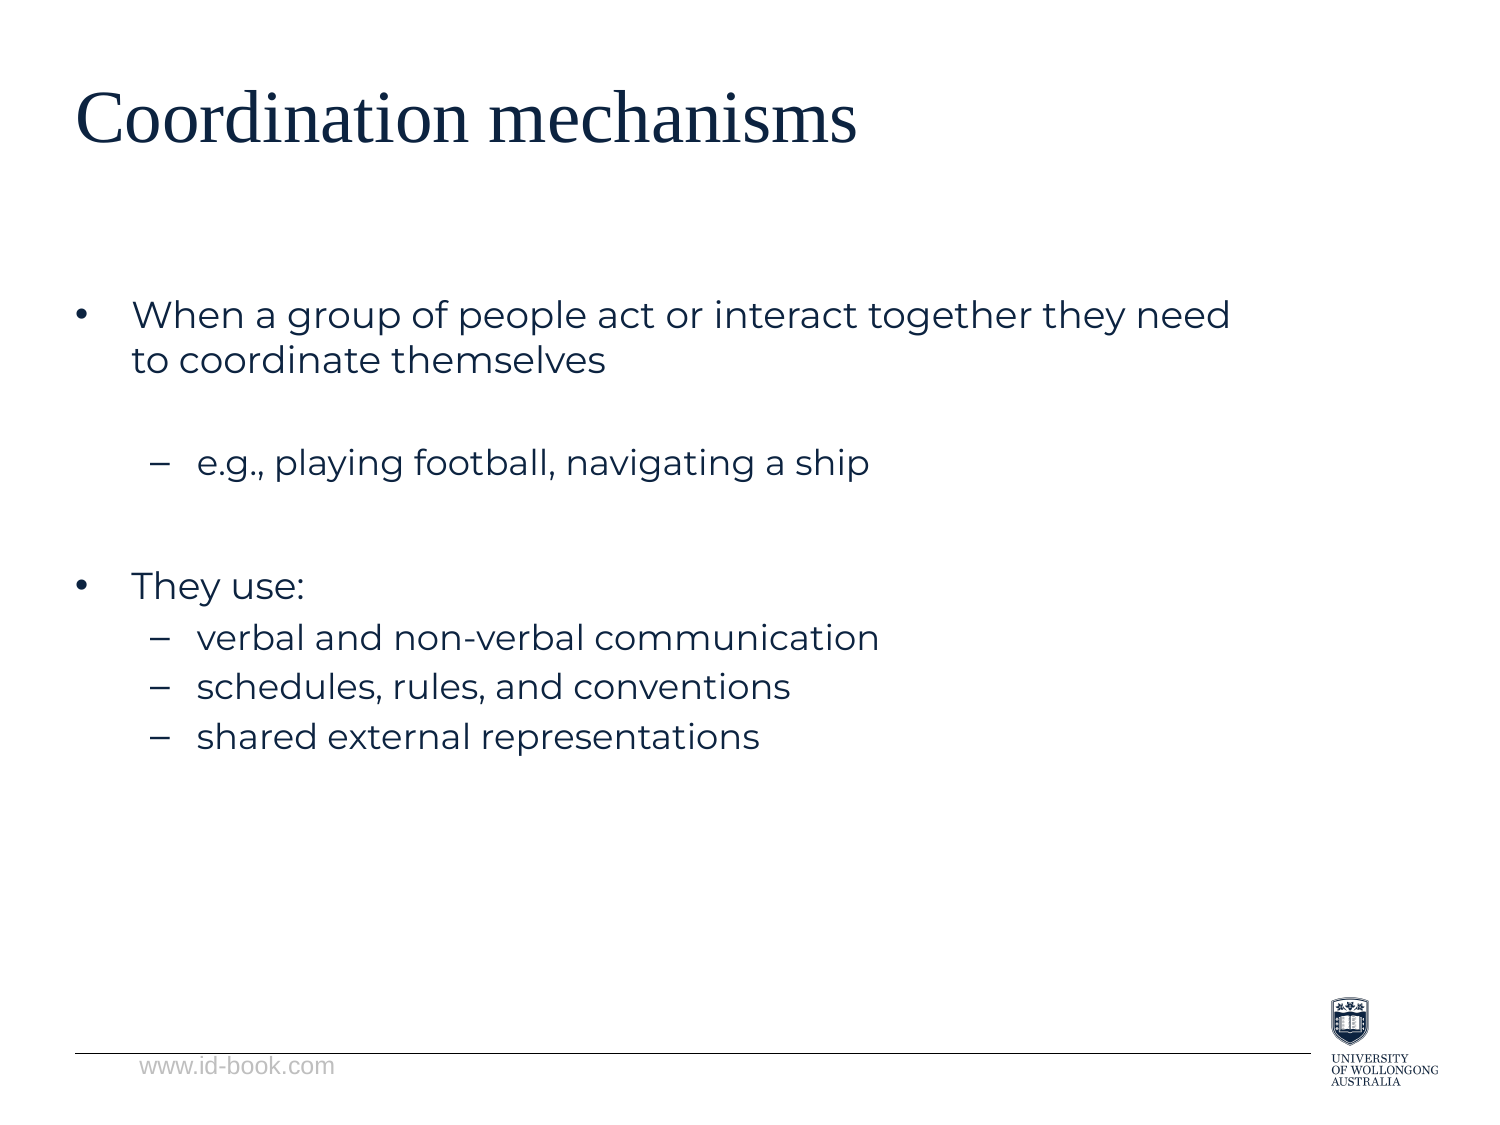

# Coordination mechanisms
When a group of people act or interact together they need to coordinate themselves

e.g., playing football, navigating a ship

They use:
verbal and non-verbal communication
schedules, rules, and conventions
shared external representations

www.id-book.com